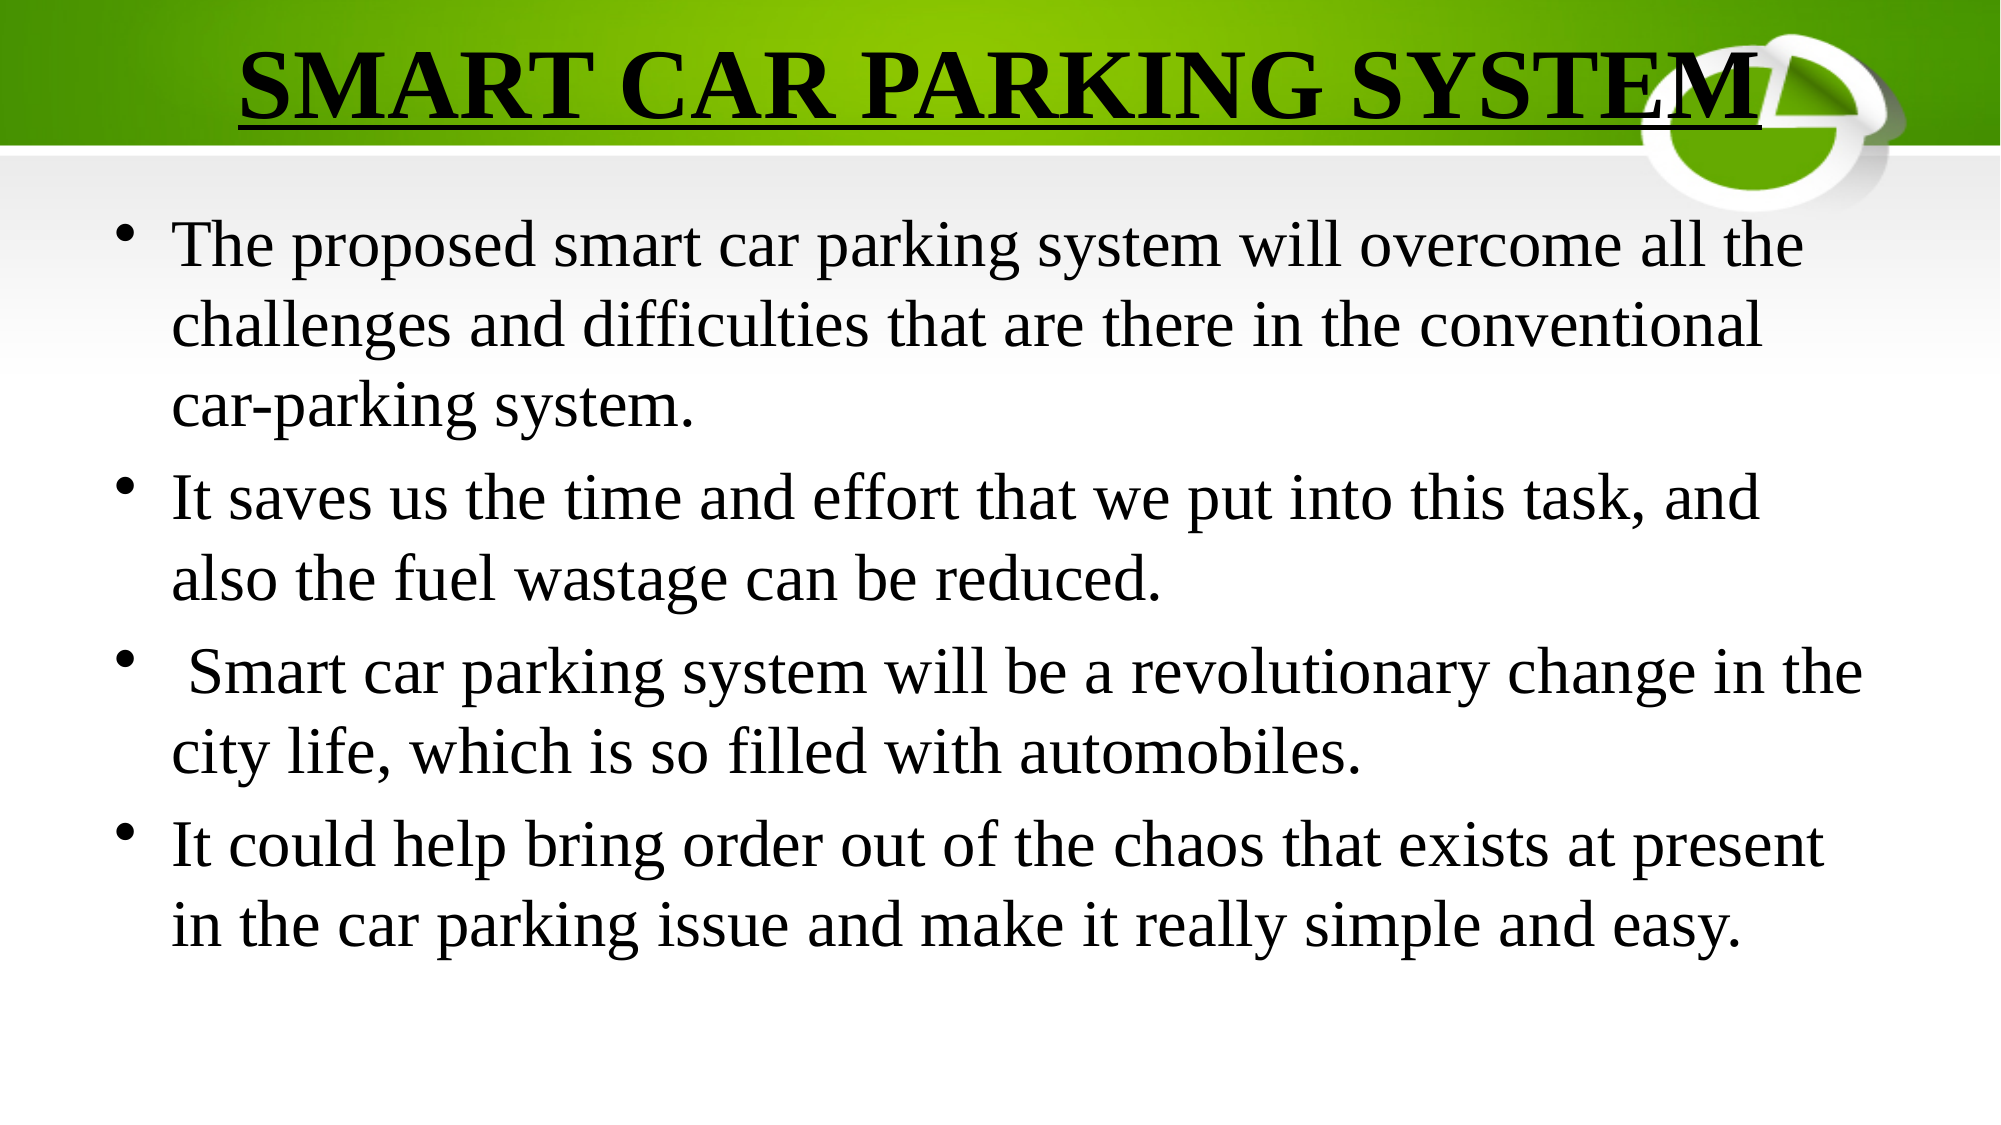

# SMART CAR PARKING SYSTEM
The proposed smart car parking system will overcome all the challenges and difficulties that are there in the conventional car-parking system.
It saves us the time and effort that we put into this task, and also the fuel wastage can be reduced.
 Smart car parking system will be a revolutionary change in the city life, which is so filled with automobiles.
It could help bring order out of the chaos that exists at present in the car parking issue and make it really simple and easy.